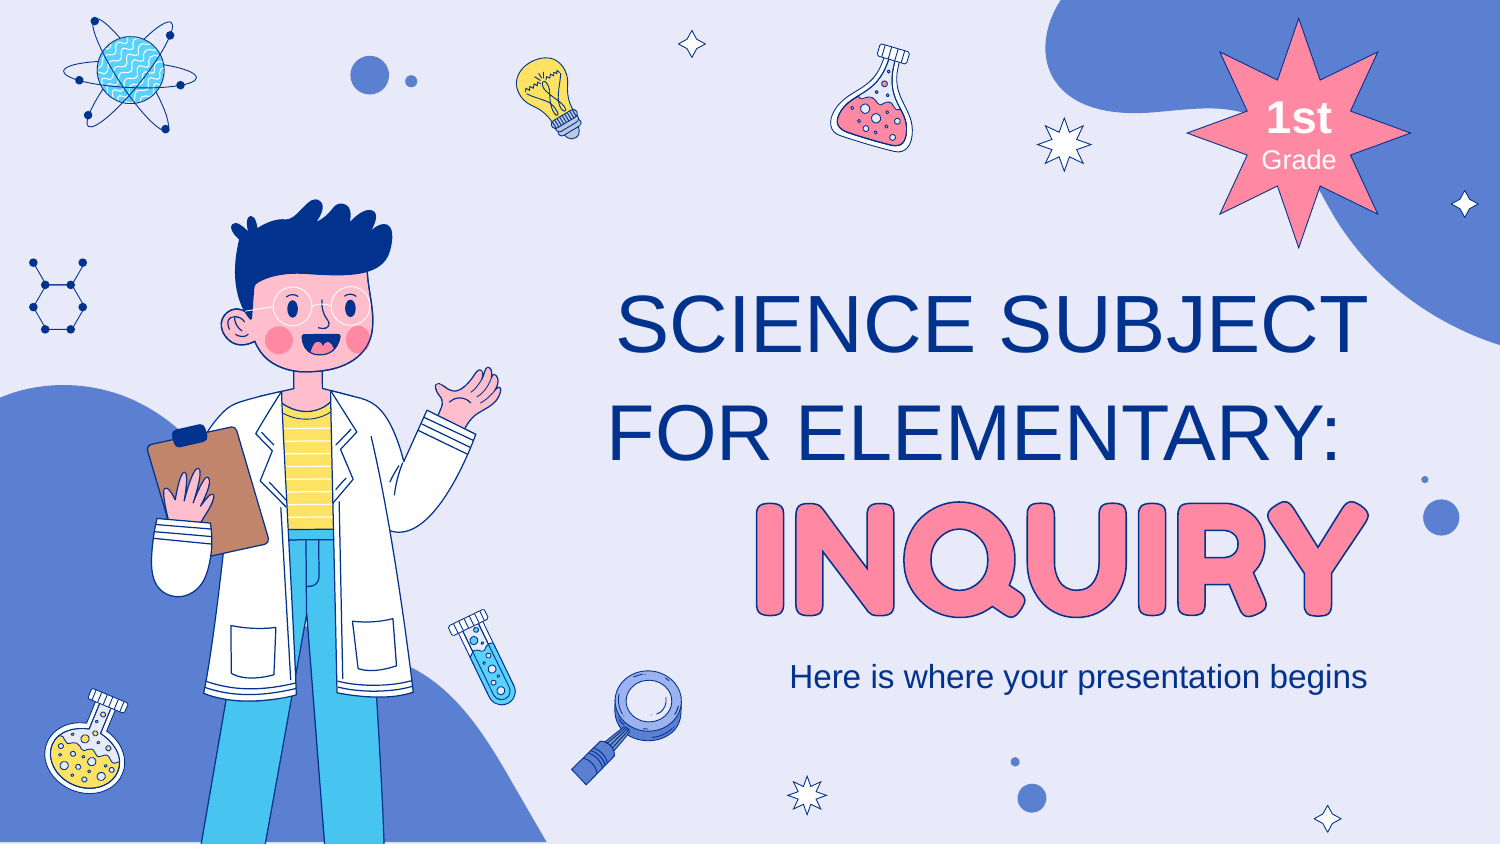

1st Grade

# SCIENCE SUBJECT FOR ELEMENTARY:

Here is where your presentation begins